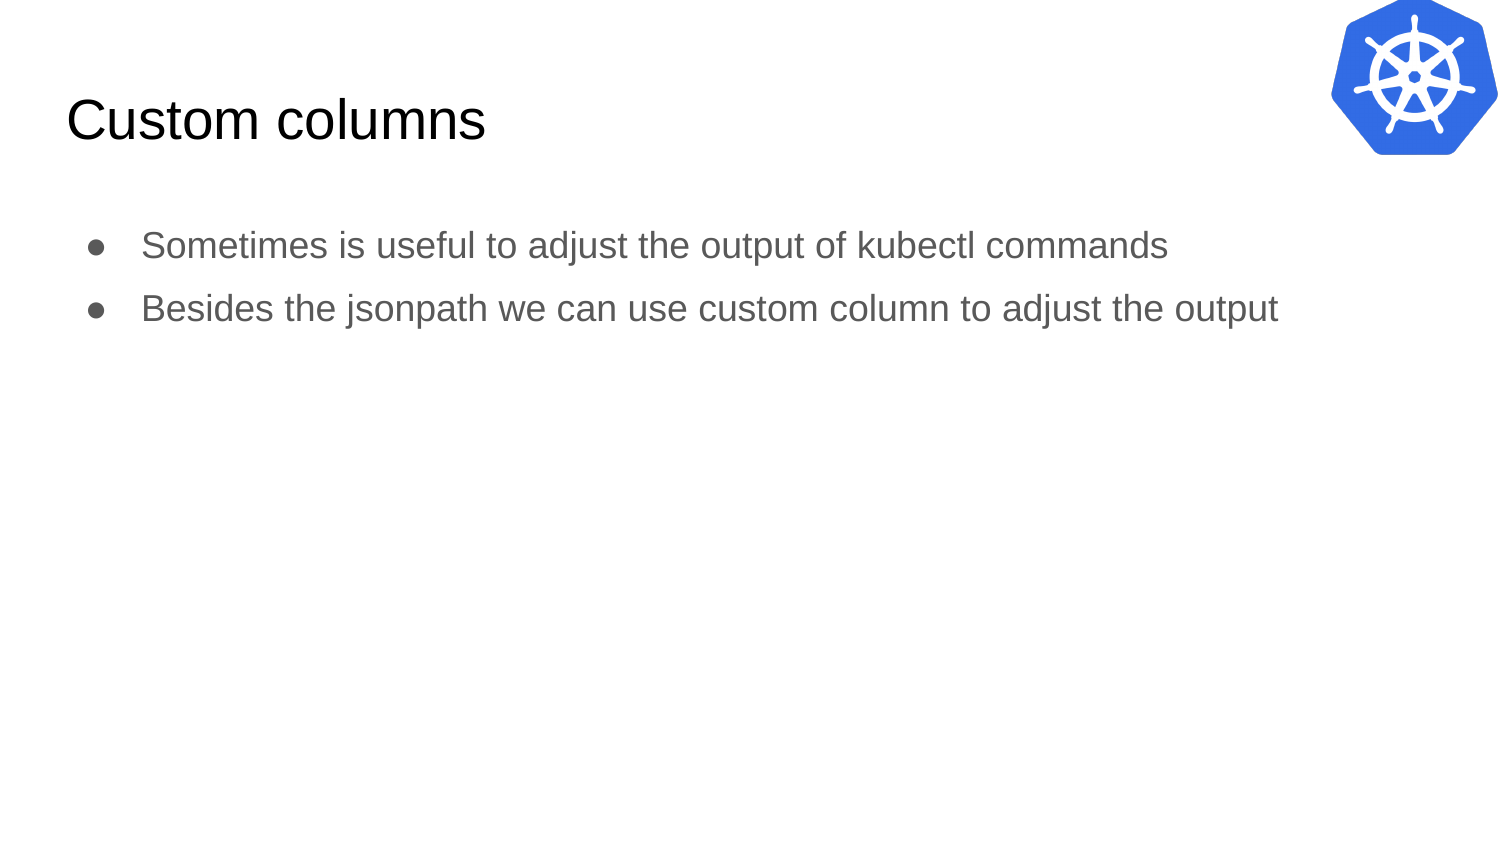

# Custom columns
Sometimes is useful to adjust the output of kubectl commands
Besides the jsonpath we can use custom column to adjust the output